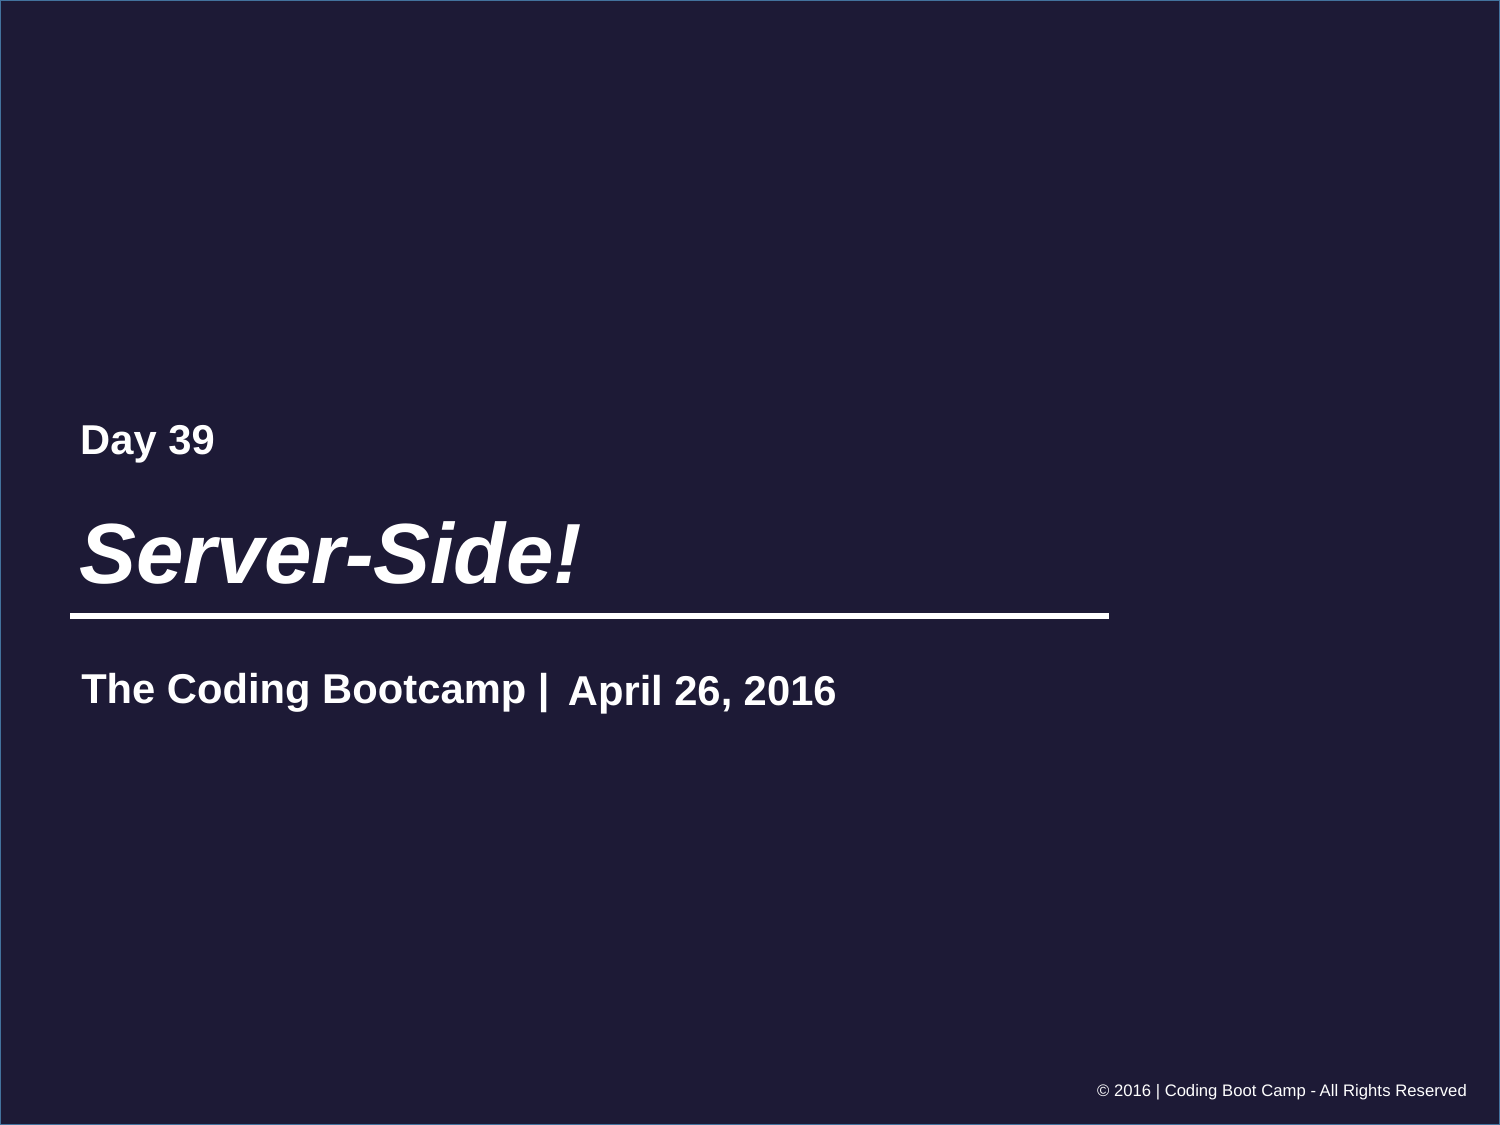

Day 39
# Server-Side!
April 26, 2016